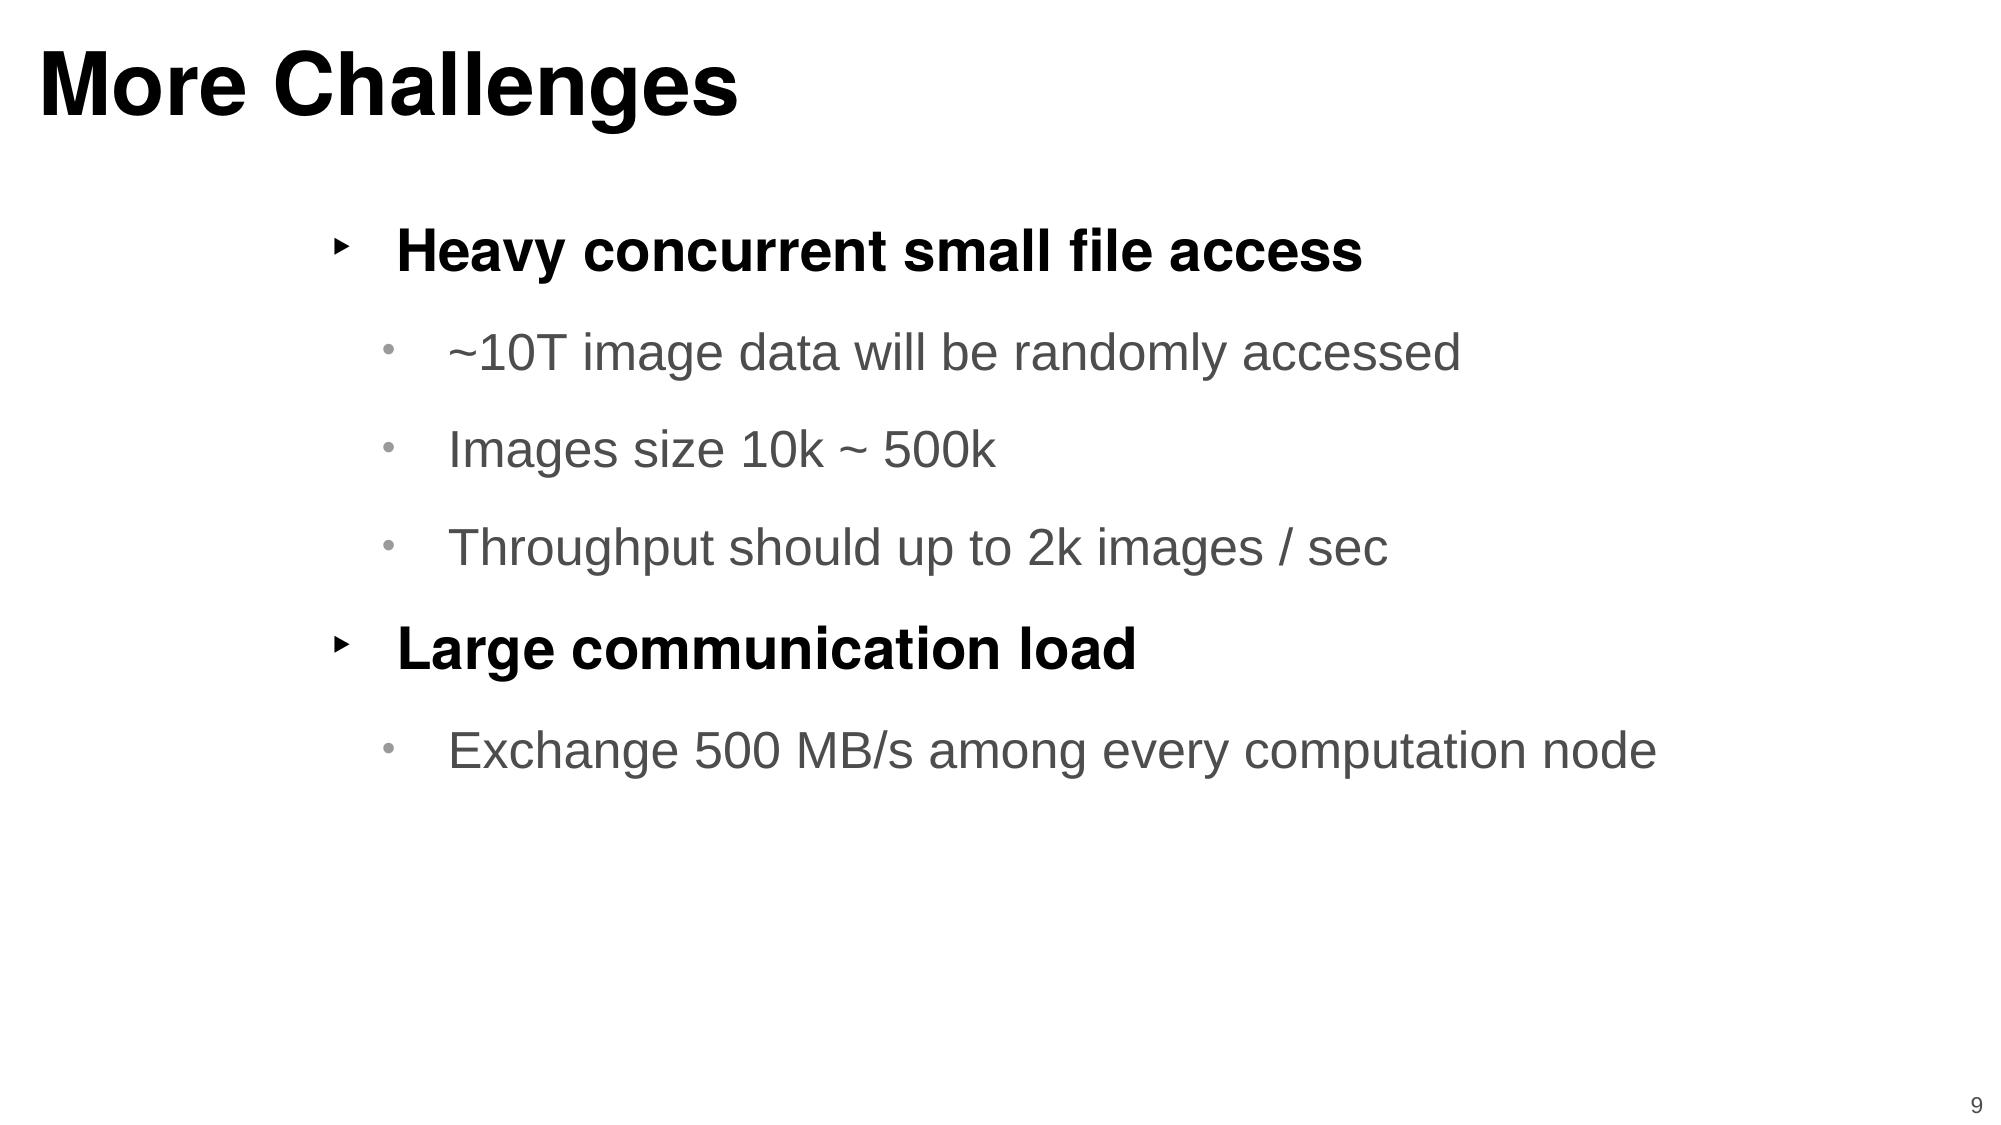

# More Challenges
Heavy concurrent small file access
~10T image data will be randomly accessed
Images size 10k ~ 500k
Throughput should up to 2k images / sec
Large communication load
Exchange 500 MB/s among every computation node
9